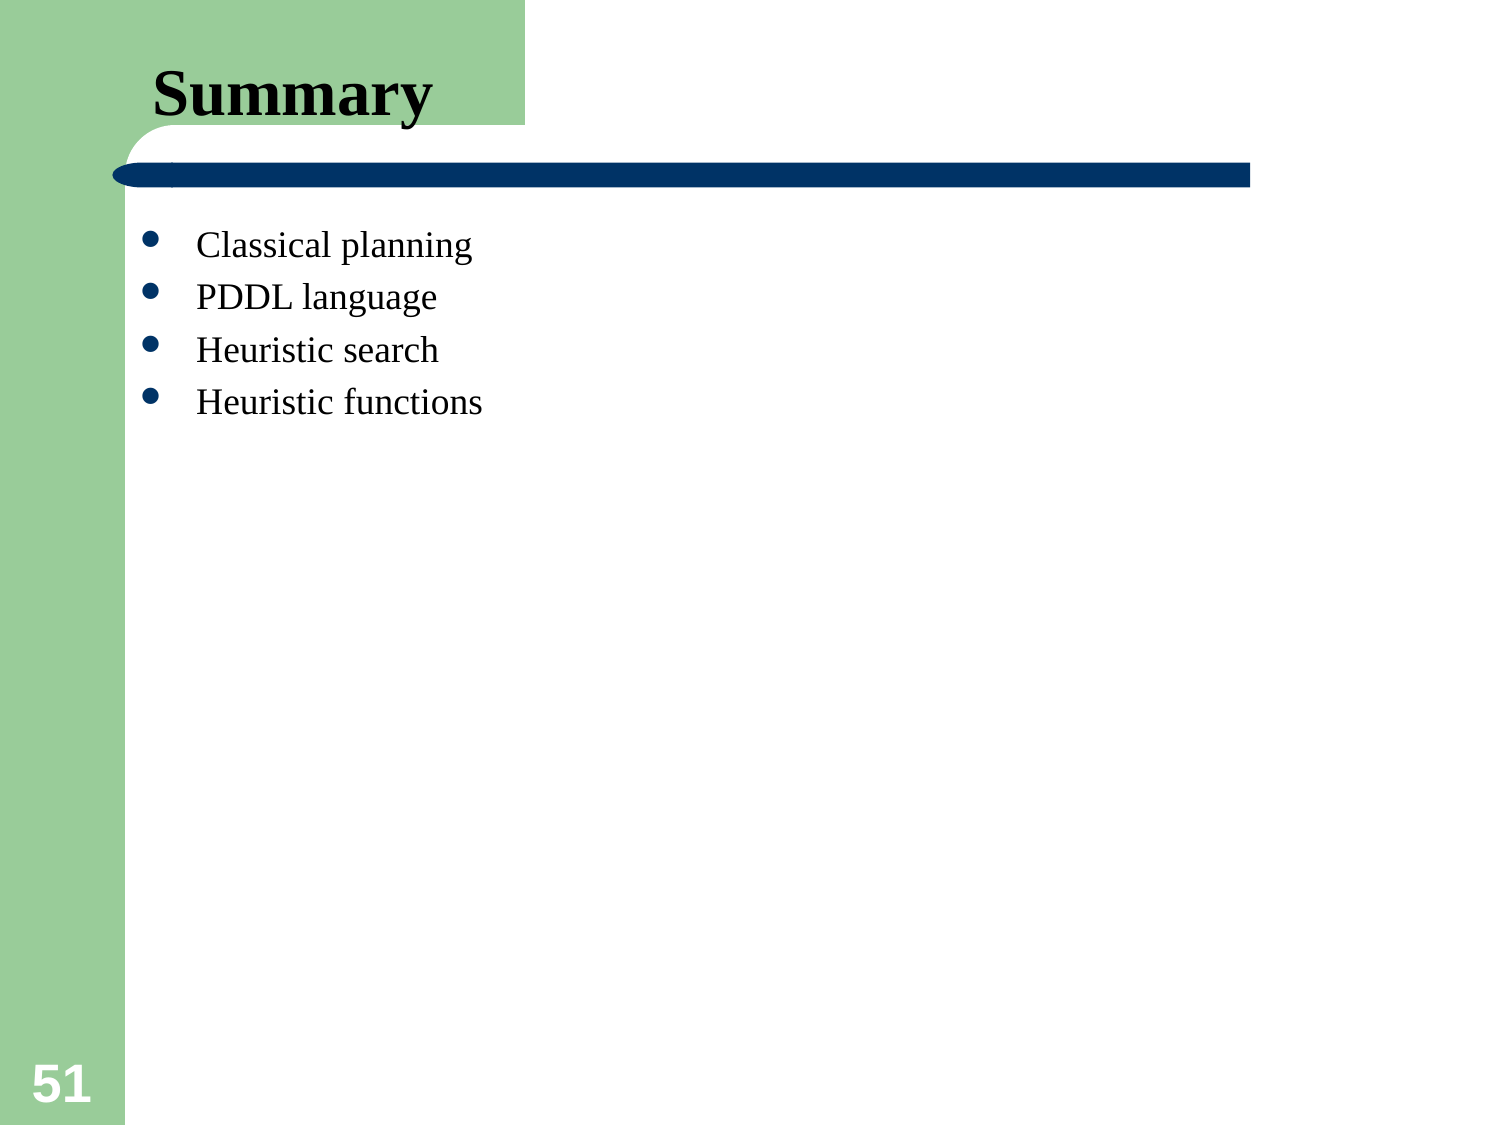

# Summary
Classical planning
PDDL language
Heuristic search
Heuristic functions
51